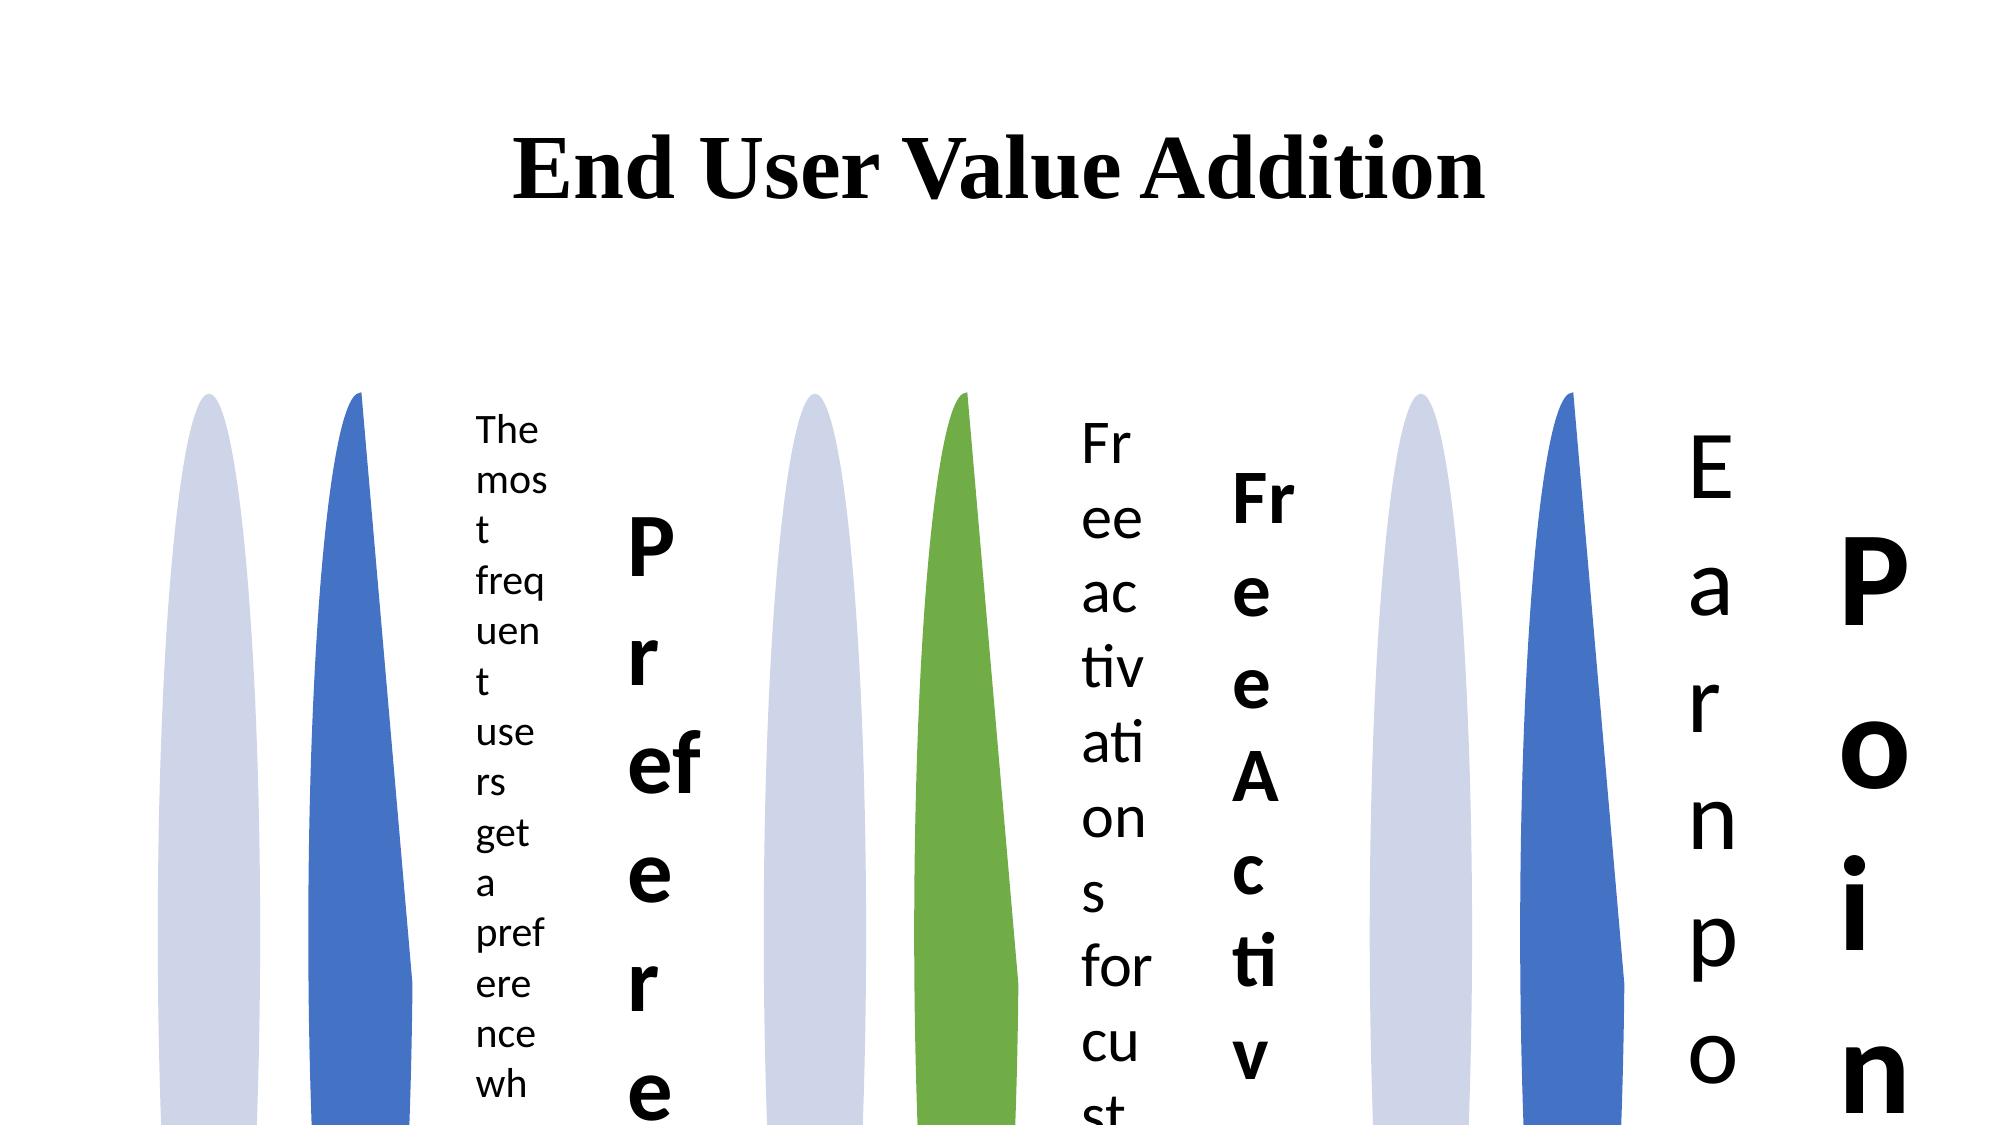

# End User Value Addition
Preference
Free Activations